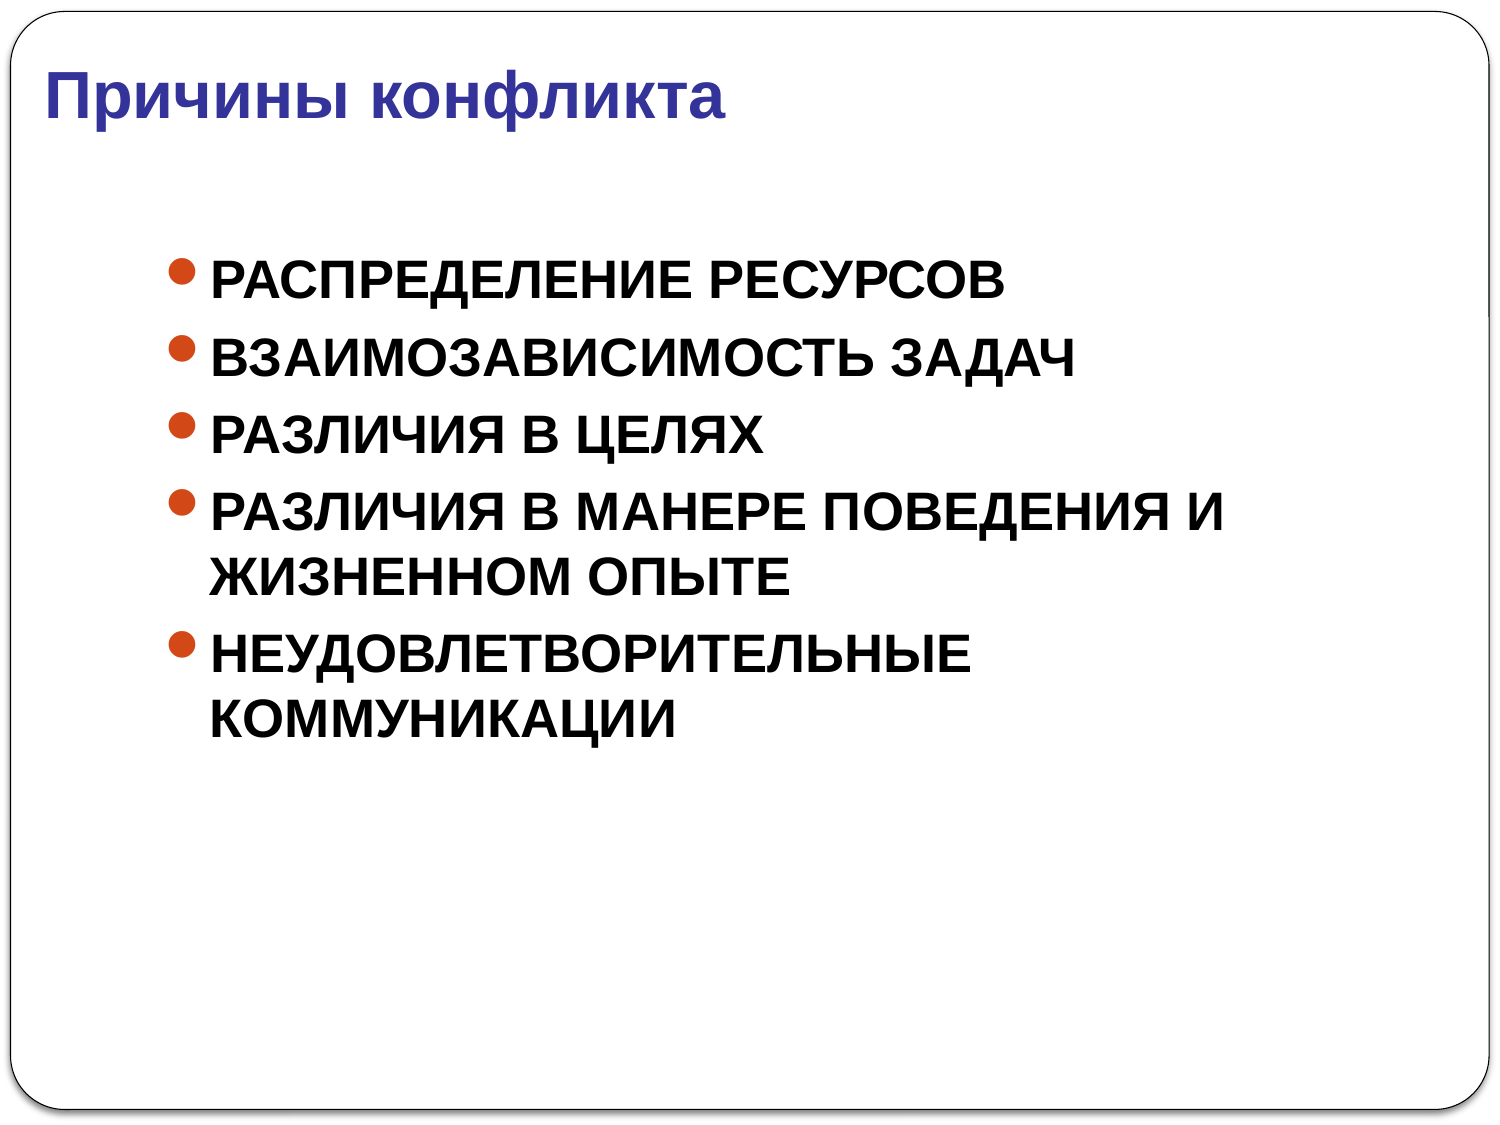

# Причины конфликта
РАСПРЕДЕЛЕНИЕ РЕСУРСОВ
ВЗАИМОЗАВИСИМОСТЬ ЗАДАЧ
РАЗЛИЧИЯ В ЦЕЛЯХ
РАЗЛИЧИЯ В МАНЕРЕ ПОВЕДЕНИЯ И ЖИЗНЕННОМ ОПЫТЕ
НЕУДОВЛЕТВОРИТЕЛЬНЫЕ КОММУНИКАЦИИ